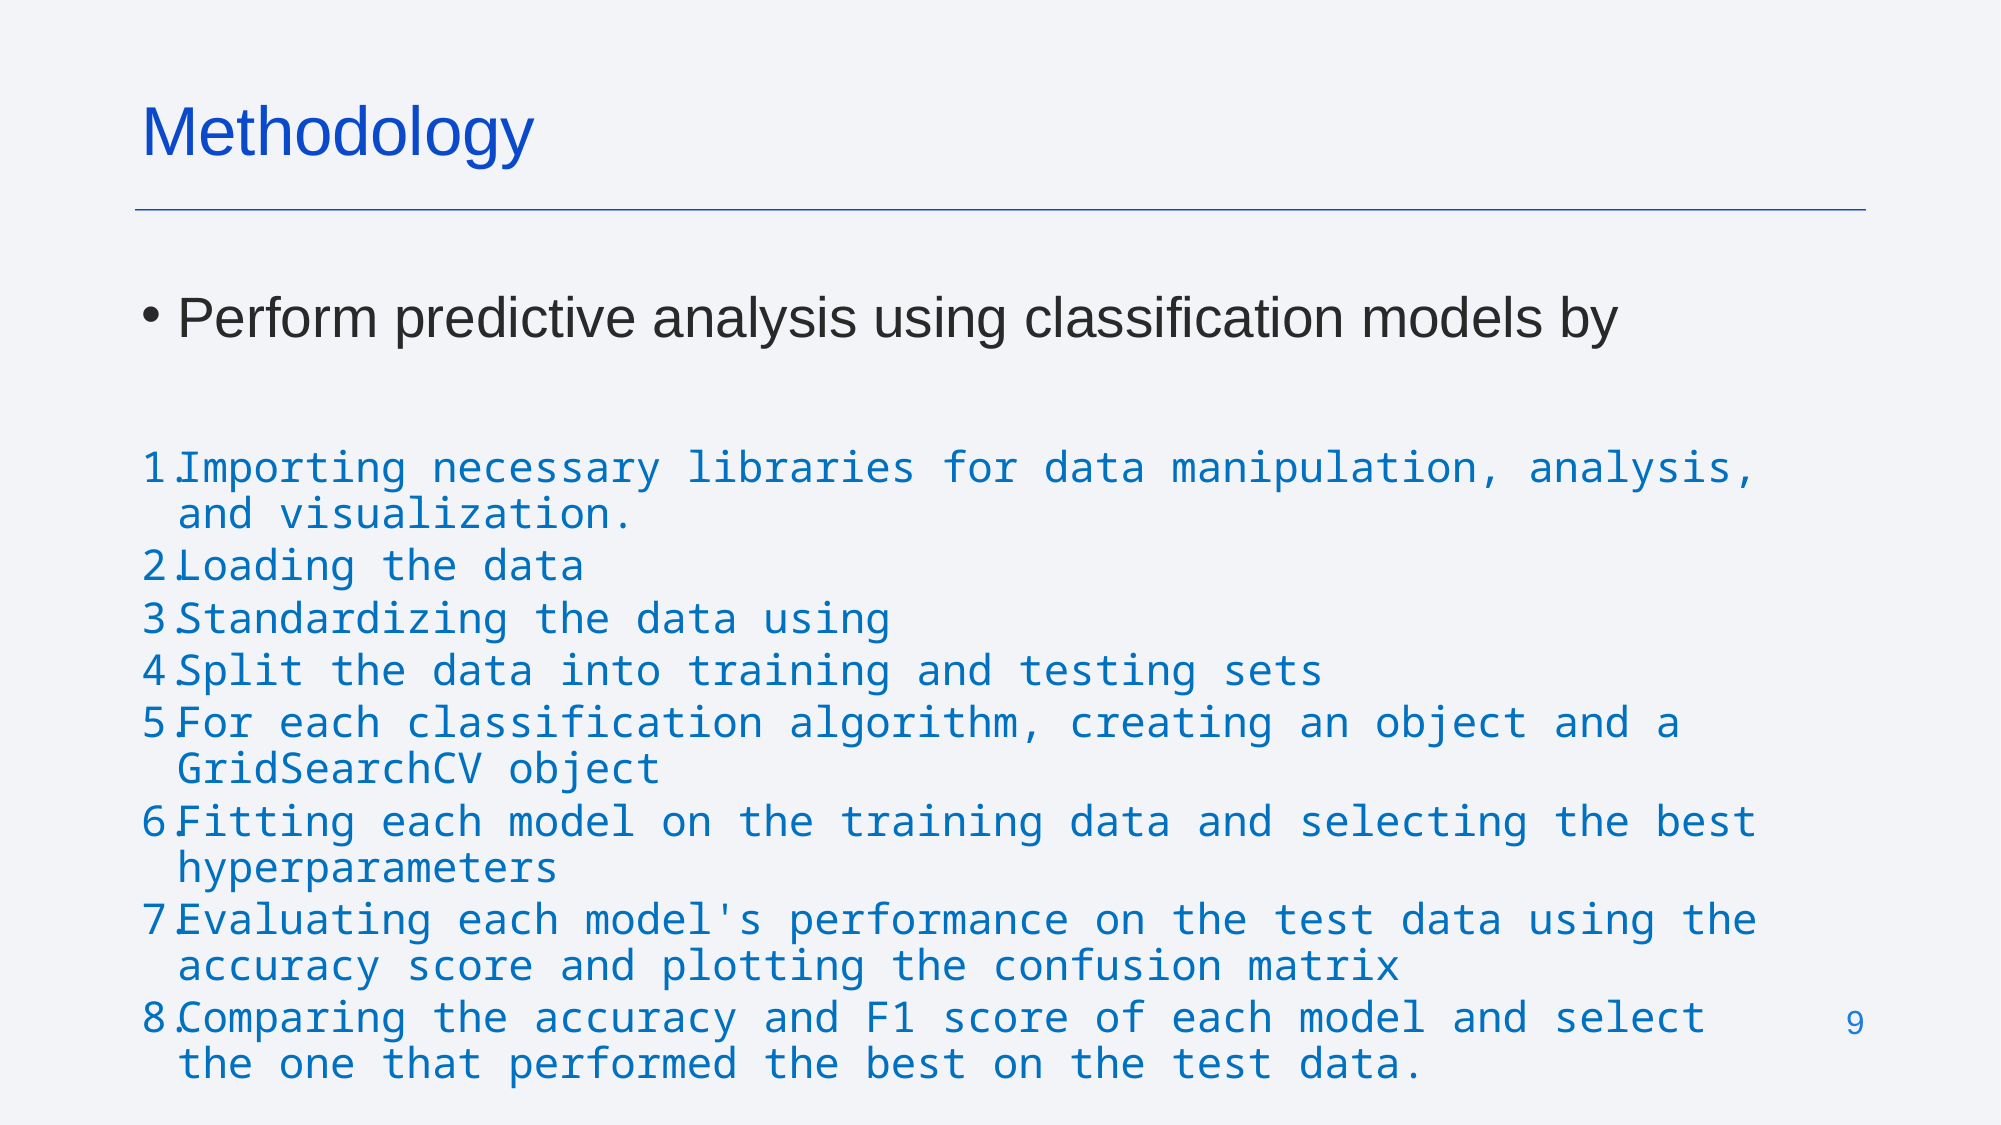

Methodology
Perform predictive analysis using classification models by

Importing necessary libraries for data manipulation, analysis, and visualization.
Loading the data
Standardizing the data using
Split the data into training and testing sets
For each classification algorithm, creating an object and a GridSearchCV object
Fitting each model on the training data and selecting the best hyperparameters
Evaluating each model's performance on the test data using the accuracy score and plotting the confusion matrix
Comparing the accuracy and F1 score of each model and select the one that performed the best on the test data.

9